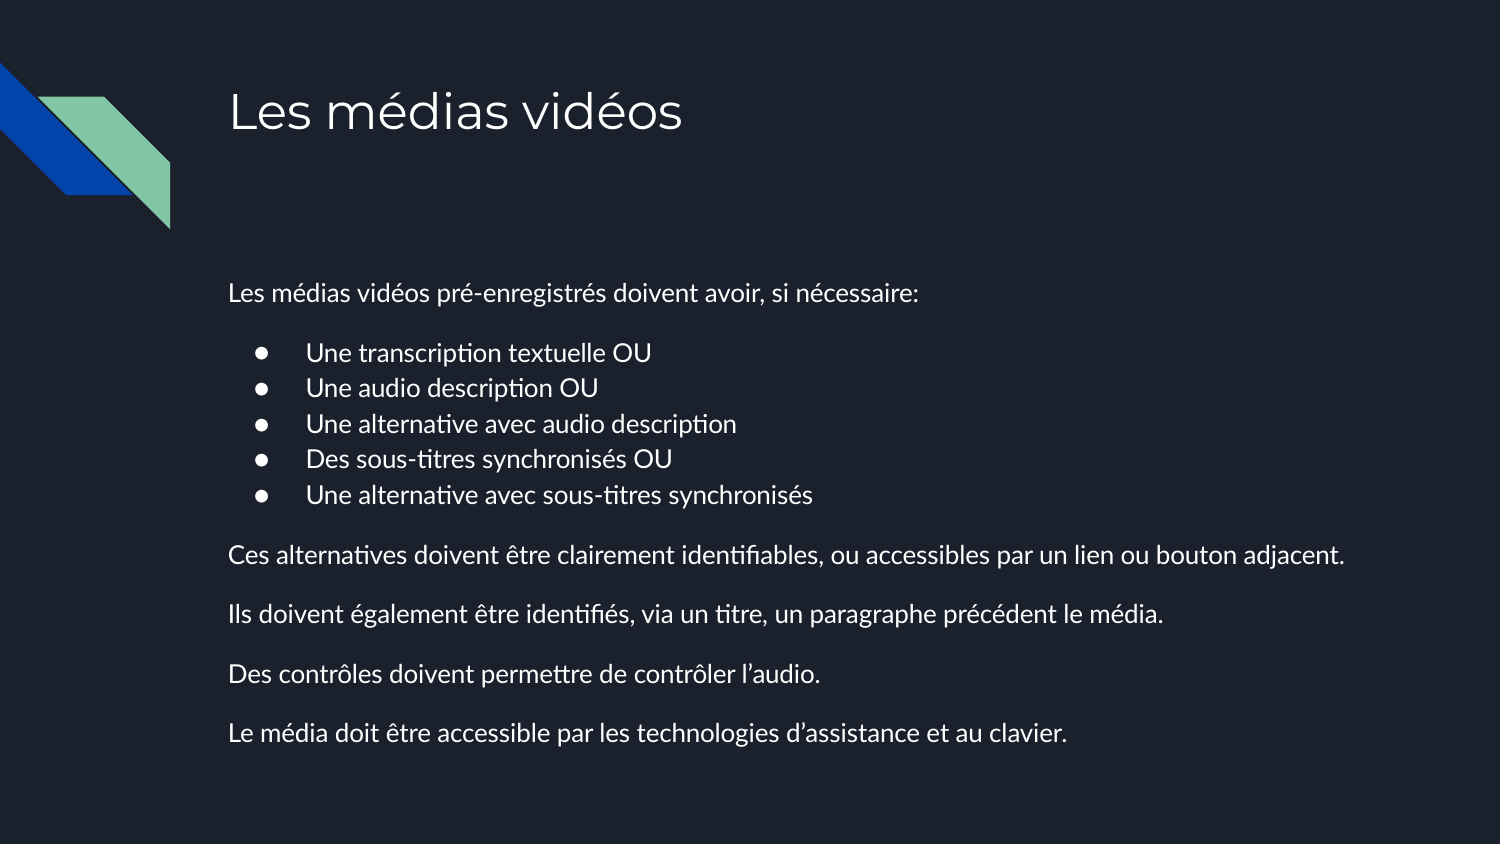

# Les médias vidéos
Les médias vidéos pré-enregistrés doivent avoir, si nécessaire:
Une transcription textuelle OU
Une audio description OU
Une alternative avec audio description
Des sous-titres synchronisés OU
Une alternative avec sous-titres synchronisés
Ces alternatives doivent être clairement identifiables, ou accessibles par un lien ou bouton adjacent.
Ils doivent également être identifiés, via un titre, un paragraphe précédent le média.
Des contrôles doivent permettre de contrôler l’audio.
Le média doit être accessible par les technologies d’assistance et au clavier.